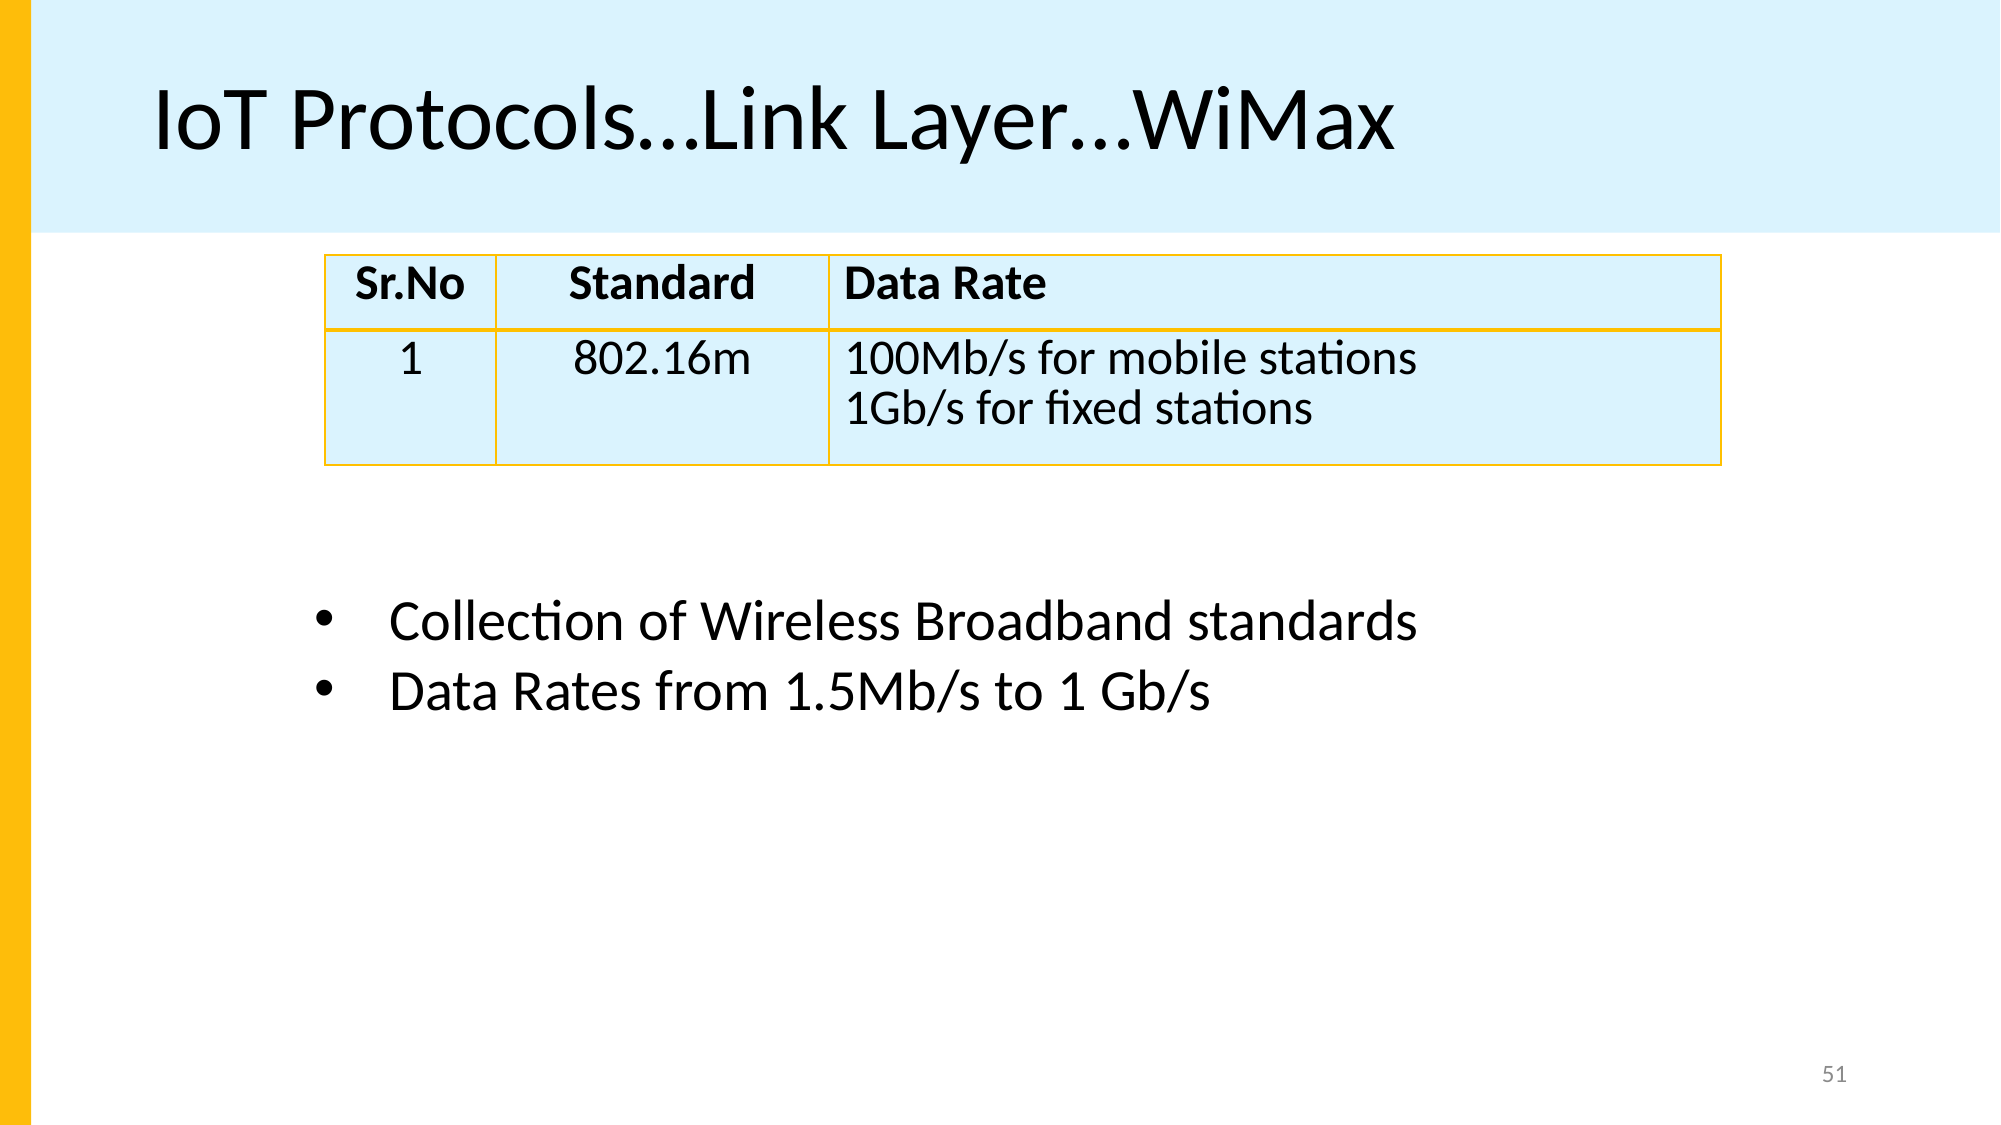

# IoT Protocols…Link Layer…WiMax
| Sr.No | Standard | Data Rate |
| --- | --- | --- |
| 1 | 802.16m | 100Mb/s for mobile stations 1Gb/s for fixed stations |
Collection of Wireless Broadband standards
Data Rates from 1.5Mb/s to 1 Gb/s
51